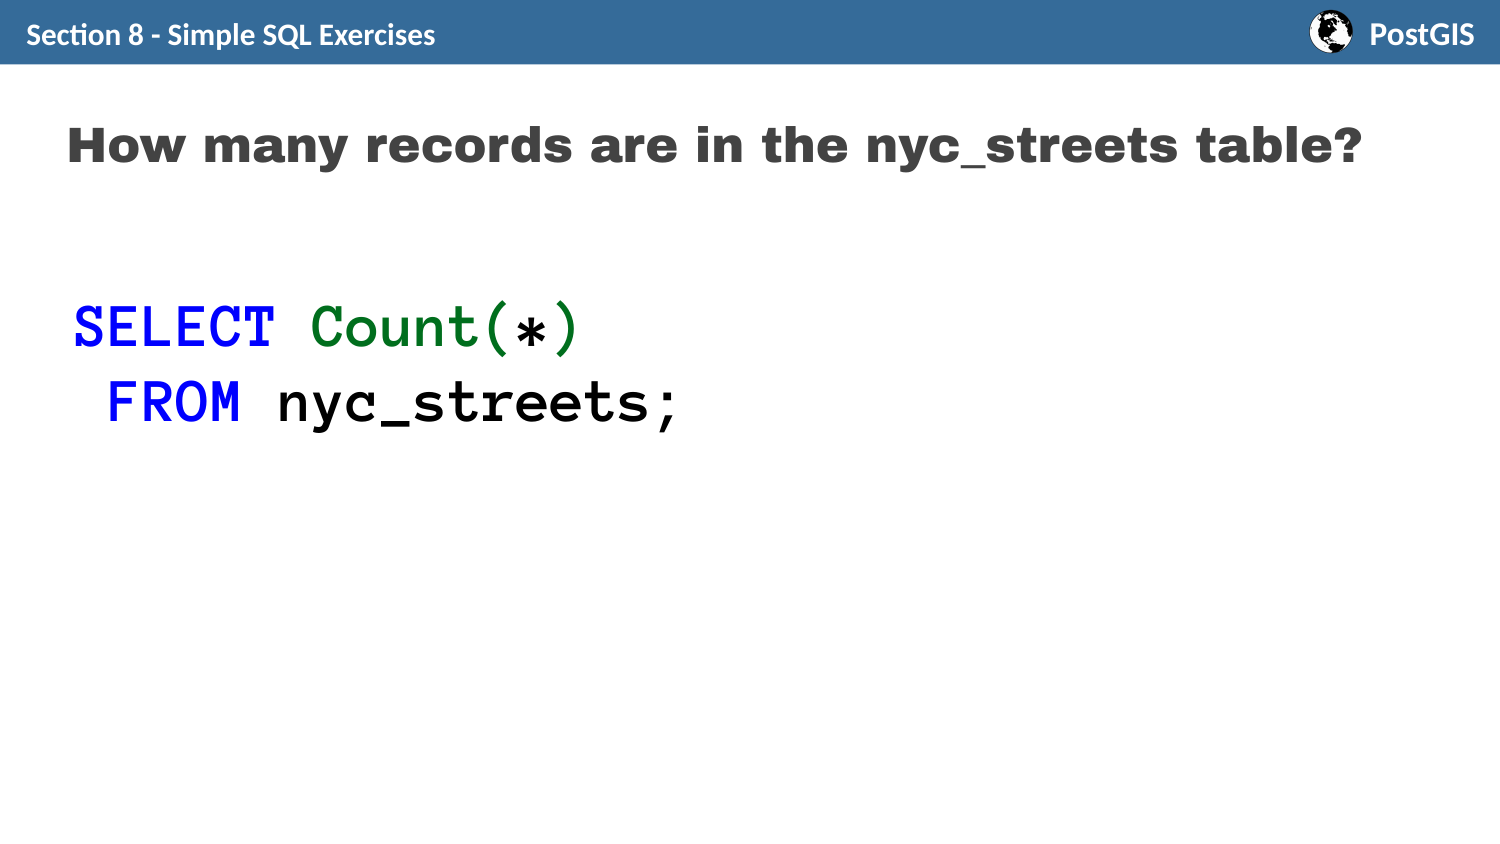

Section 8 - Simple SQL Exercises
# How many records are in the nyc_streets table?
SELECT Count(*)
 FROM nyc_streets;